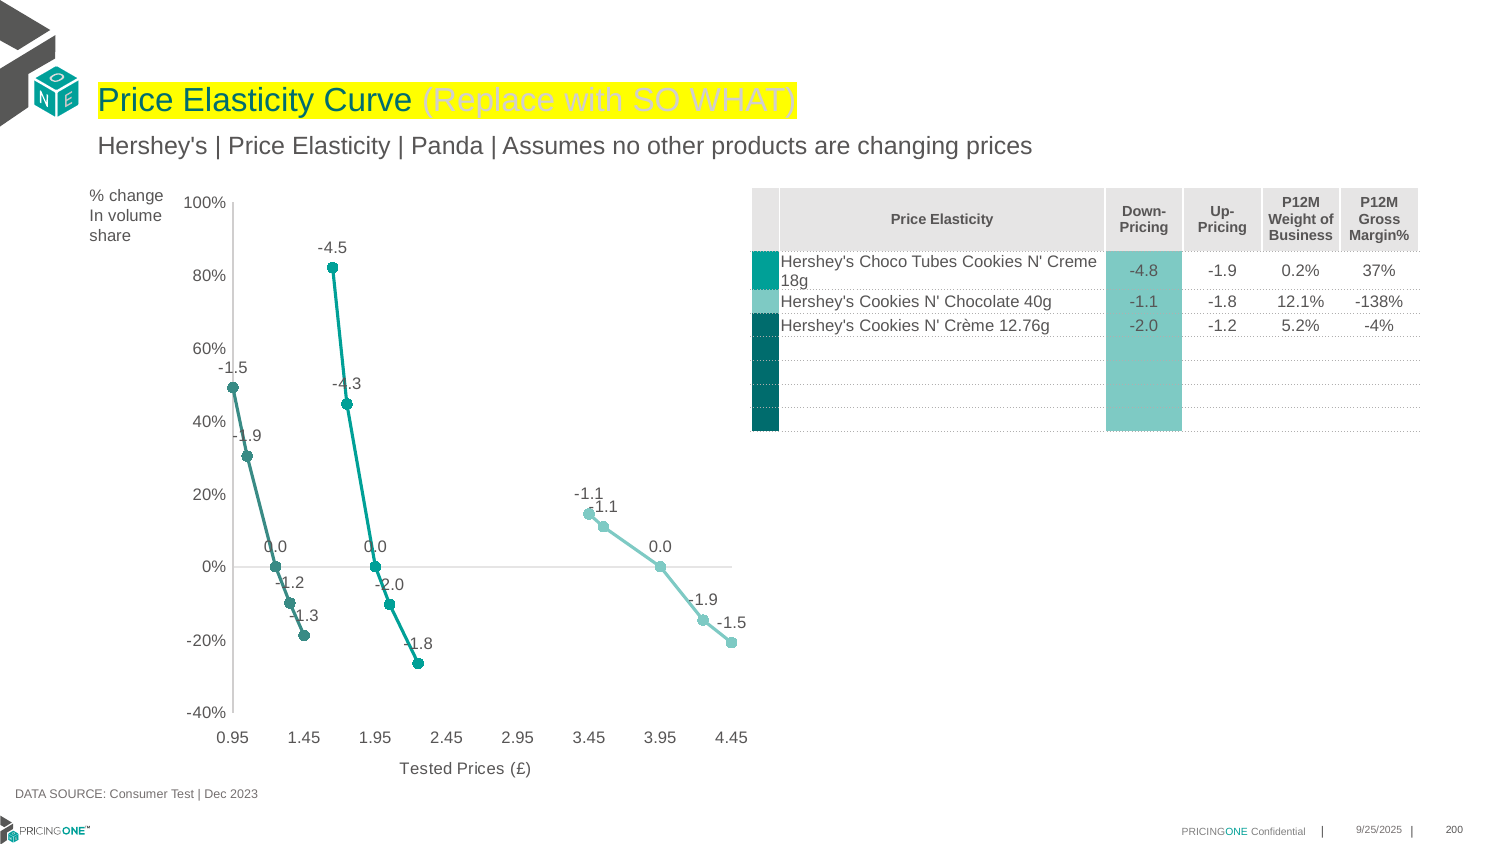

# Price Elasticity Curve (Replace with SO WHAT)
Hershey's | Price Elasticity | Panda | Assumes no other products are changing prices
% change In volume share
|  | Price Elasticity | Down-Pricing | Up-Pricing | P12M Weight of Business | P12M Gross Margin% |
| --- | --- | --- | --- | --- | --- |
|  | Hershey's Choco Tubes Cookies N' Creme 18g | -4.8 | -1.9 | 0.2% | 37% |
|  | Hershey's Cookies N' Chocolate 40g | -1.1 | -1.8 | 12.1% | -138% |
|  | Hershey's Cookies N' Crème 12.76g | -2.0 | -1.2 | 5.2% | -4% |
|  |  |  |  |  |  |
|  |  |  |  |  |  |
|  |  |  |  |  |  |
|  |  |  |  |  |  |

### Chart

| Category | Hershey's Choco Tubes Cookies N' Creme 18g | Hershey's Cookies N' Chocolate 40g | Hershey's Cookies N' Crème 12.76g |
|---|---|---|---|
DATA SOURCE: Consumer Test | Dec 2023

9/25/2025
200